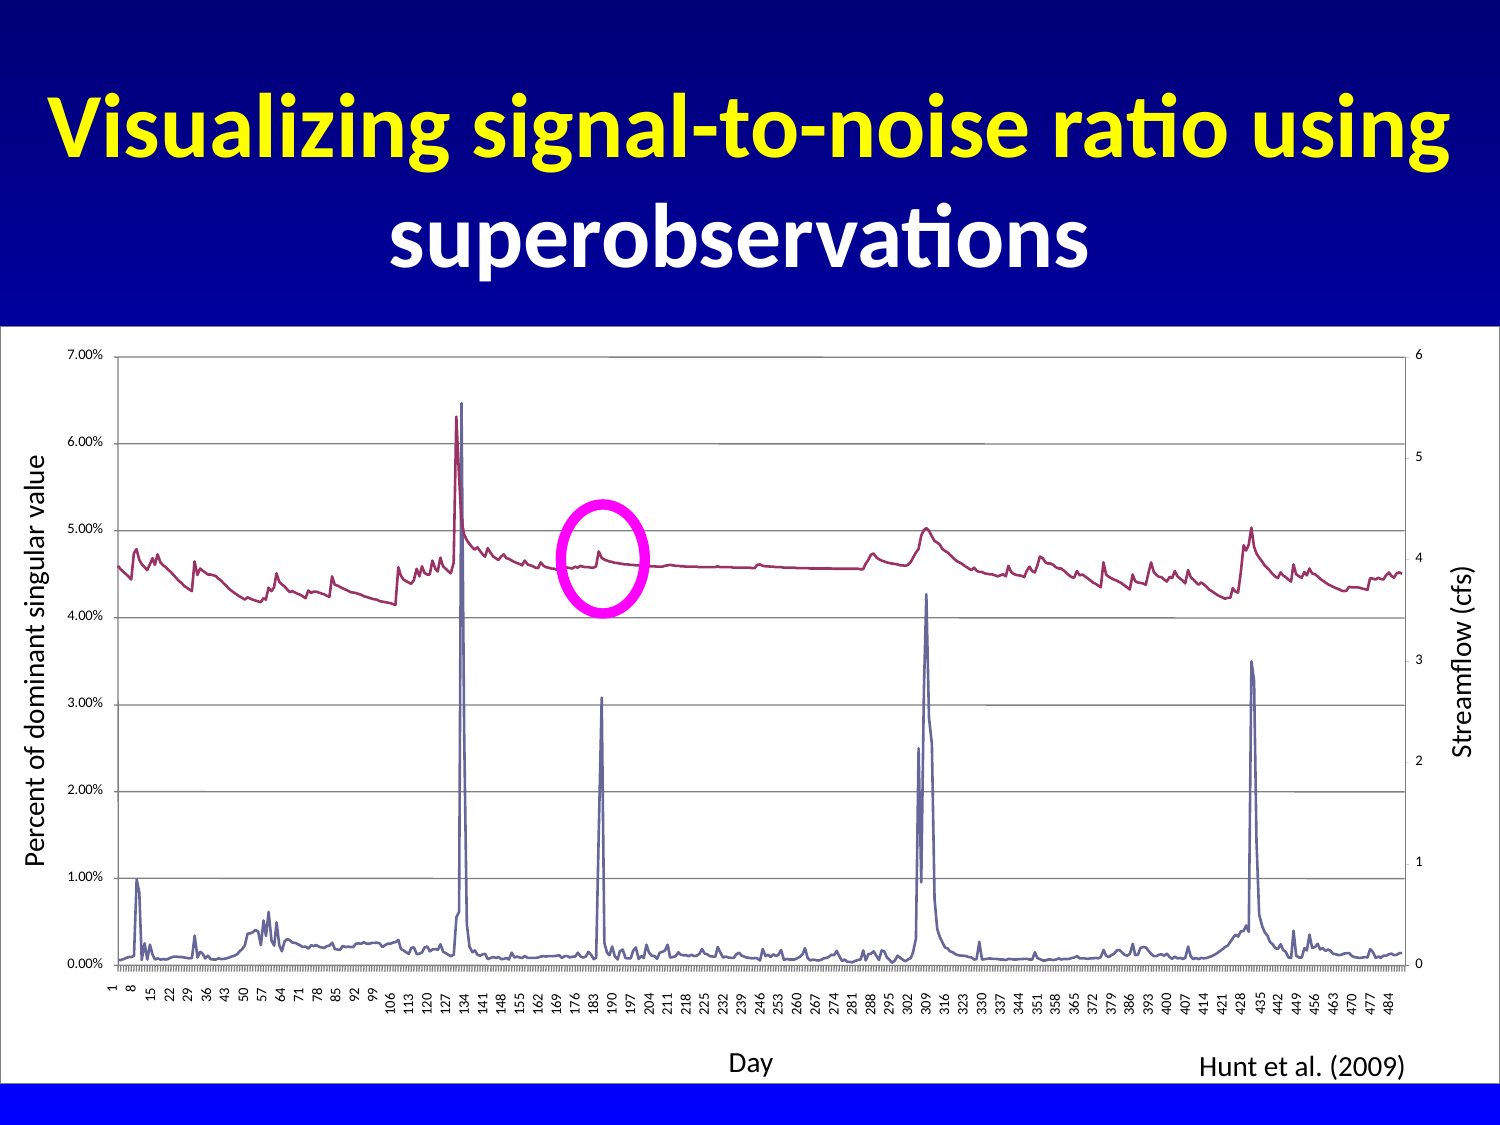

Visualizing signal-to-noise ratio using superobservations

7.00%

6.00%
5.00%
4.00%
Percent of dominant singular value
3.00%
2.00%
1.00%
0.00%
6

Streamflow (cfs)

5

4

3

2

1

0

8
1
15
29
36
43
50
57
64
71
78
85
92
99
22
435
106
113
120
127
134
141
148
155
162
169
176
183
190
197
211
225
239
246
253
260
267
274
281
288
295
302
309
316
323
330
344
358
372
386
400
407
414
421
428
442
449
456
463
470
477
484
218
232
204
337
351
365
379
393
Day
Hunt et al. (2009)